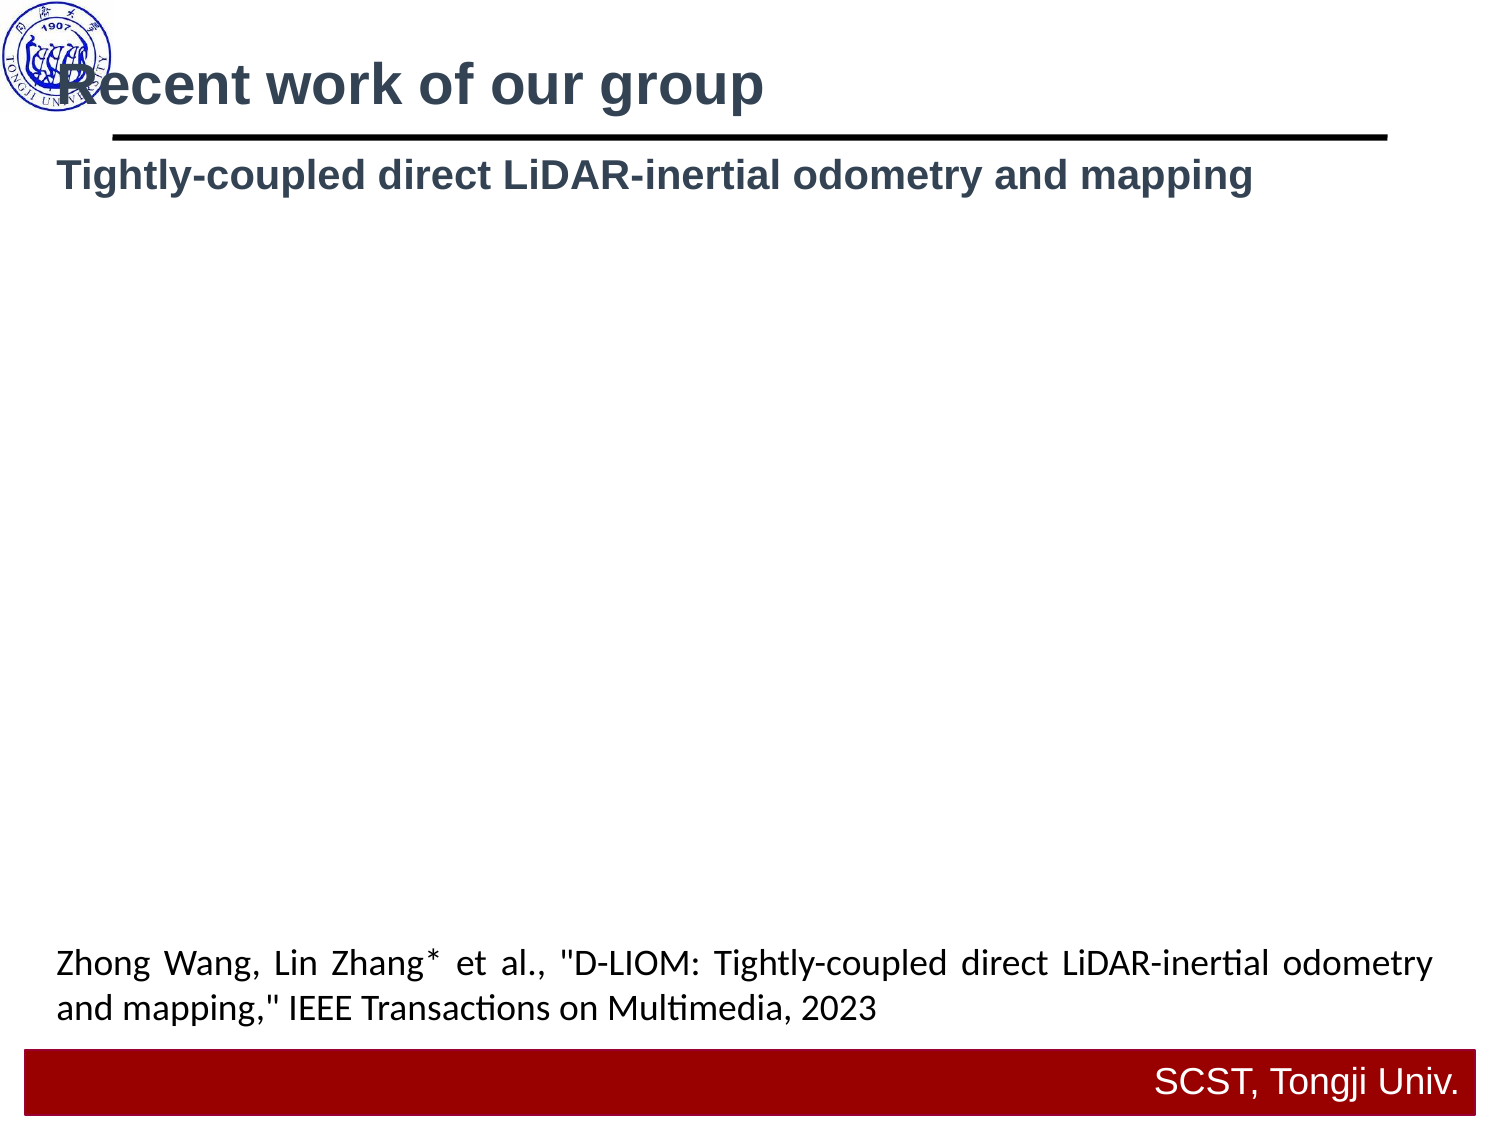

Recent work of our group
Tightly-coupled direct LiDAR-inertial odometry and mapping
Zhong Wang, Lin Zhang* et al., "D-LIOM: Tightly-coupled direct LiDAR-inertial odometry and mapping," IEEE Transactions on Multimedia, 2023